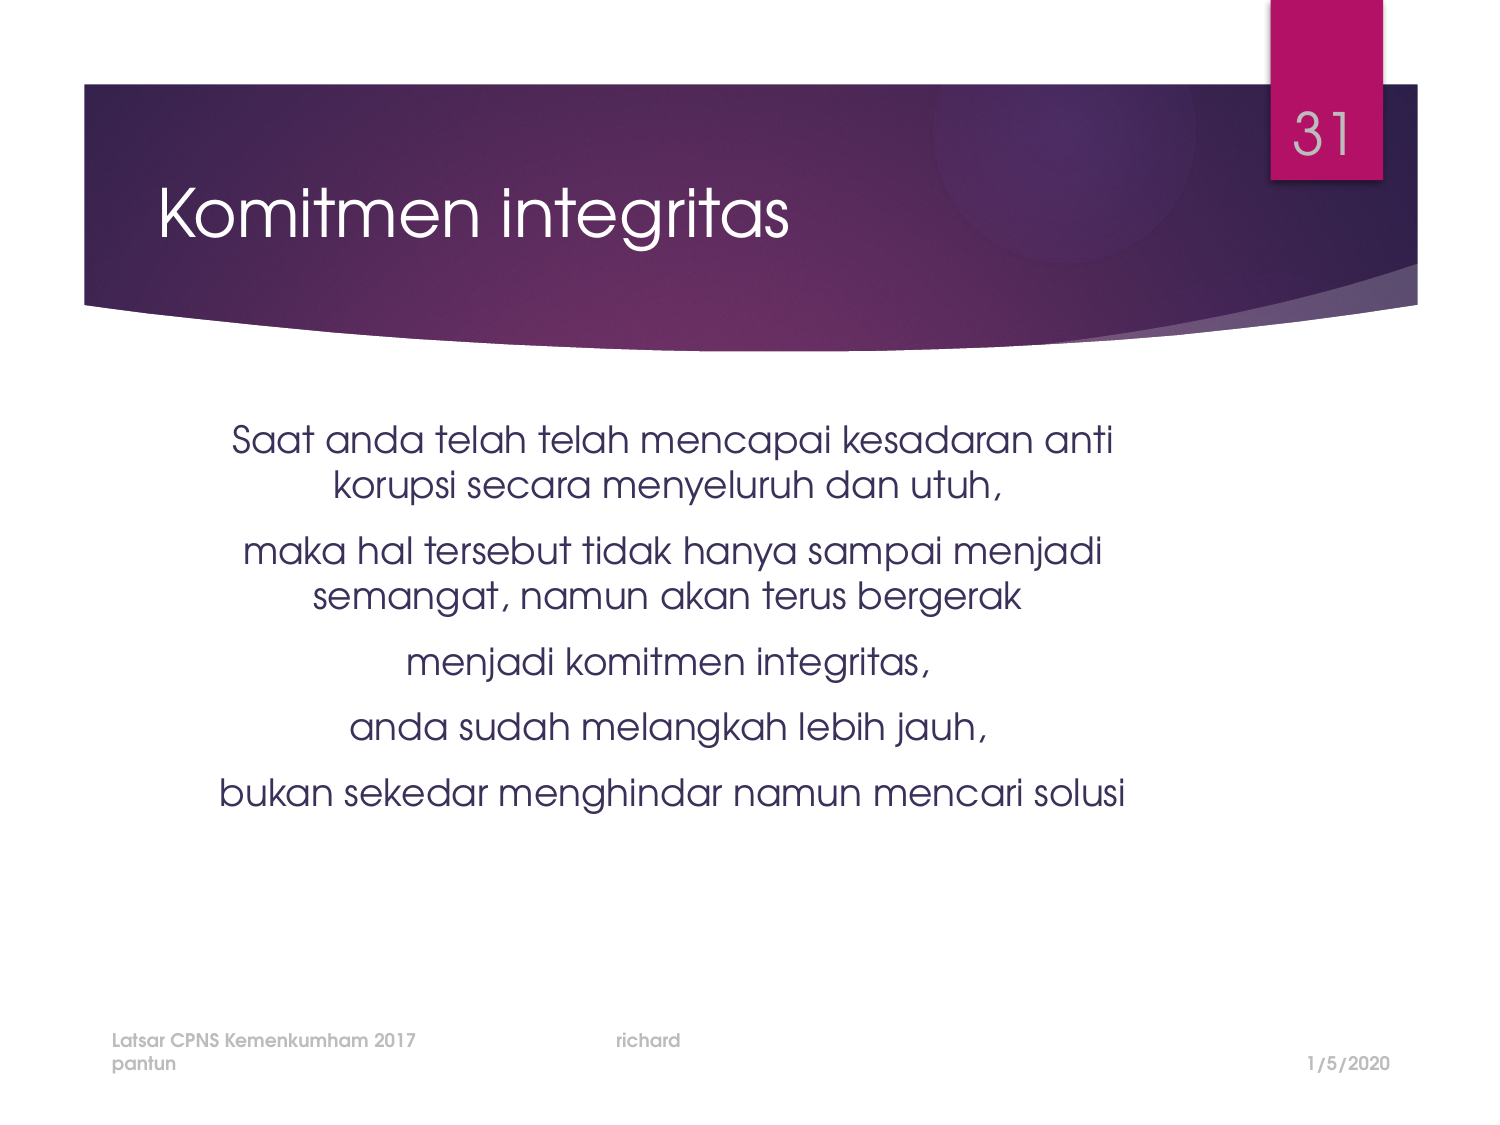

31
# Komitmen integritas
Saat anda telah telah mencapai kesadaran anti korupsi secara menyeluruh dan utuh,
maka hal tersebut tidak hanya sampai menjadi semangat, namun akan terus bergerak
menjadi komitmen integritas,
anda sudah melangkah lebih jauh,
bukan sekedar menghindar namun mencari solusi
Latsar CPNS Kemenkumham 2017                                      richard pantun
1/5/2020